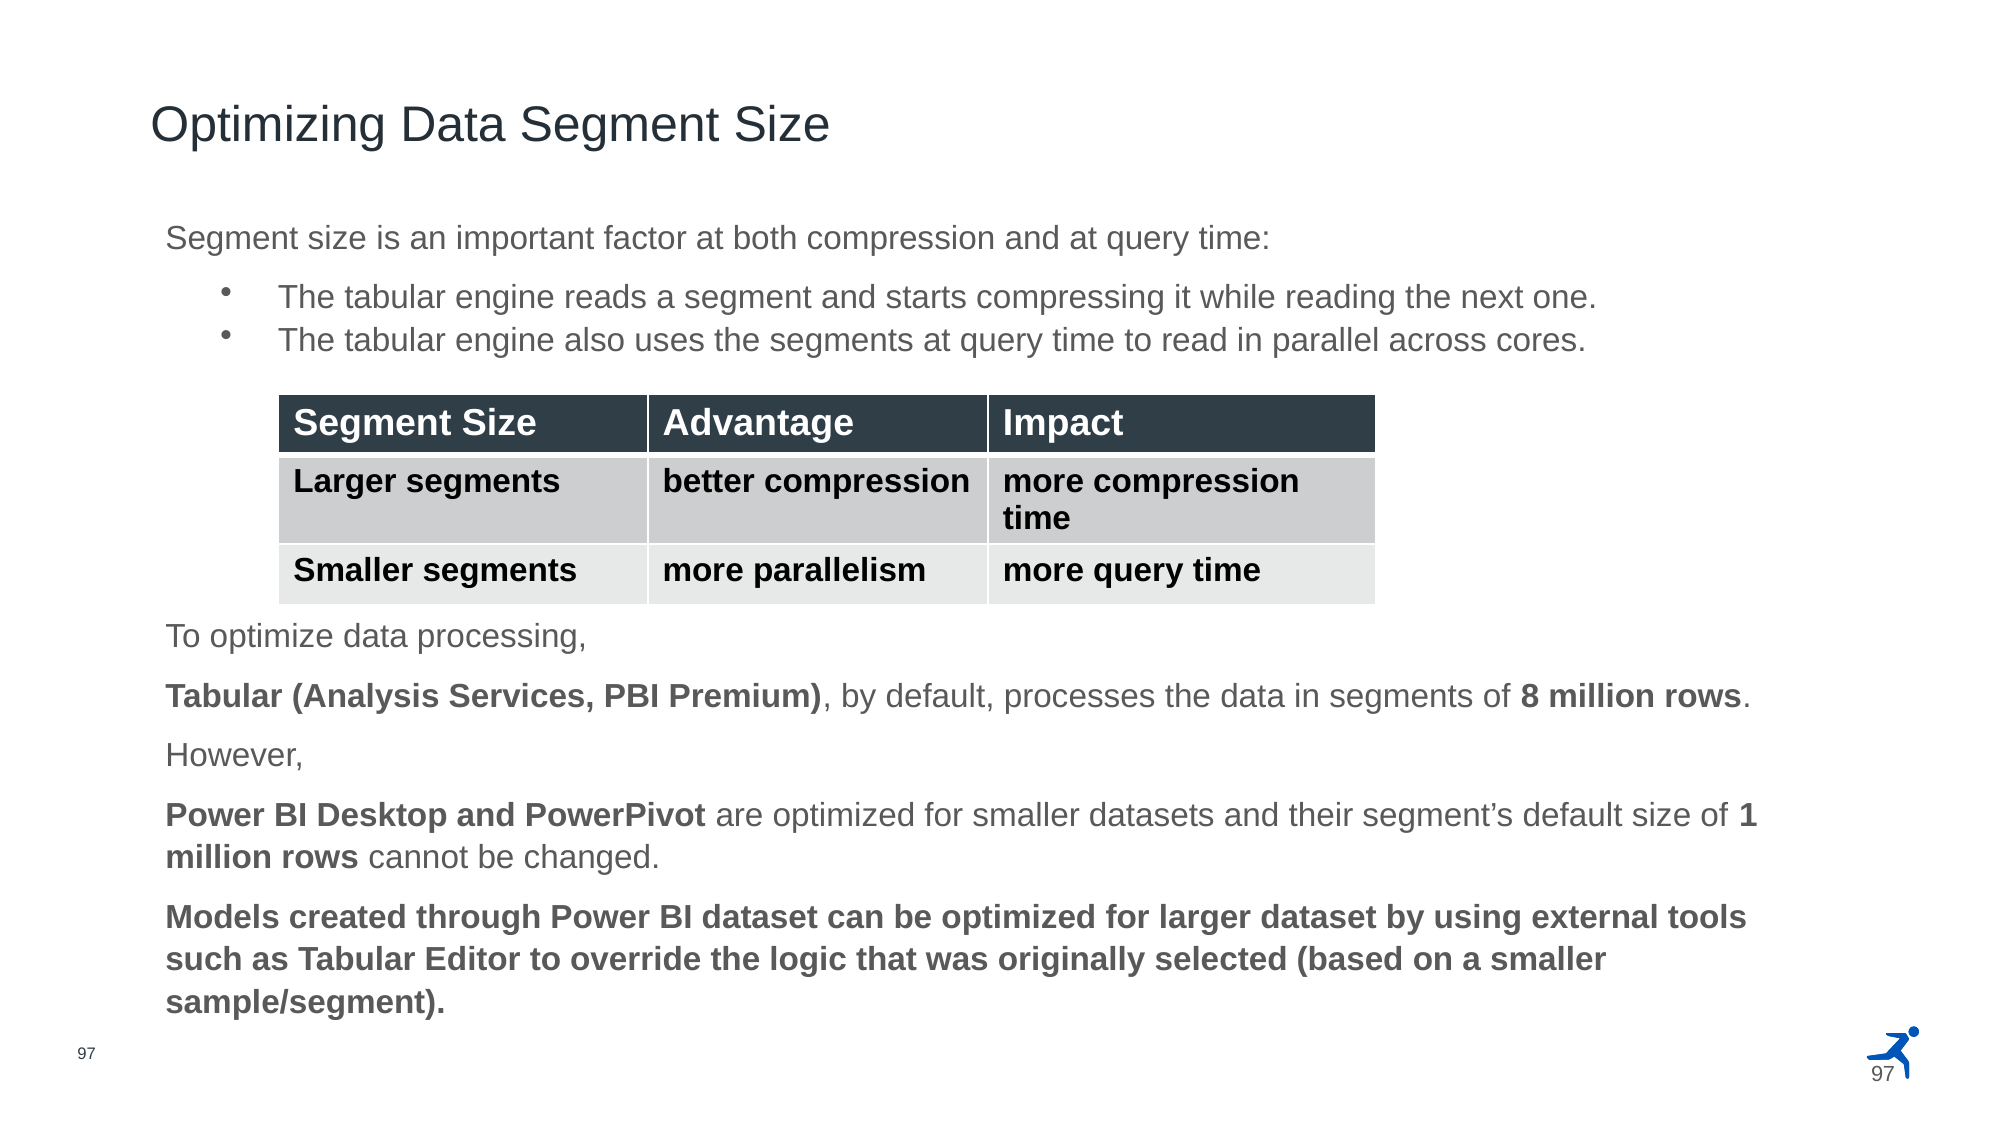

# Optimizing Data Segment Size
Segment size is an important factor at both compression and at query time:
The tabular engine reads a segment and starts compressing it while reading the next one.
The tabular engine also uses the segments at query time to read in parallel across cores.

To optimize data processing,
Tabular (Analysis Services, PBI Premium), by default, processes the data in segments of 8 million rows.
However,
Power BI Desktop and PowerPivot are optimized for smaller datasets and their segment’s default size of 1 million rows cannot be changed.
Models created through Power BI dataset can be optimized for larger dataset by using external tools such as Tabular Editor to override the logic that was originally selected (based on a smaller sample/segment).
| Segment Size | Advantage | Impact |
| --- | --- | --- |
| Larger segments | better compression | more compression time |
| Smaller segments | more parallelism | more query time |
97